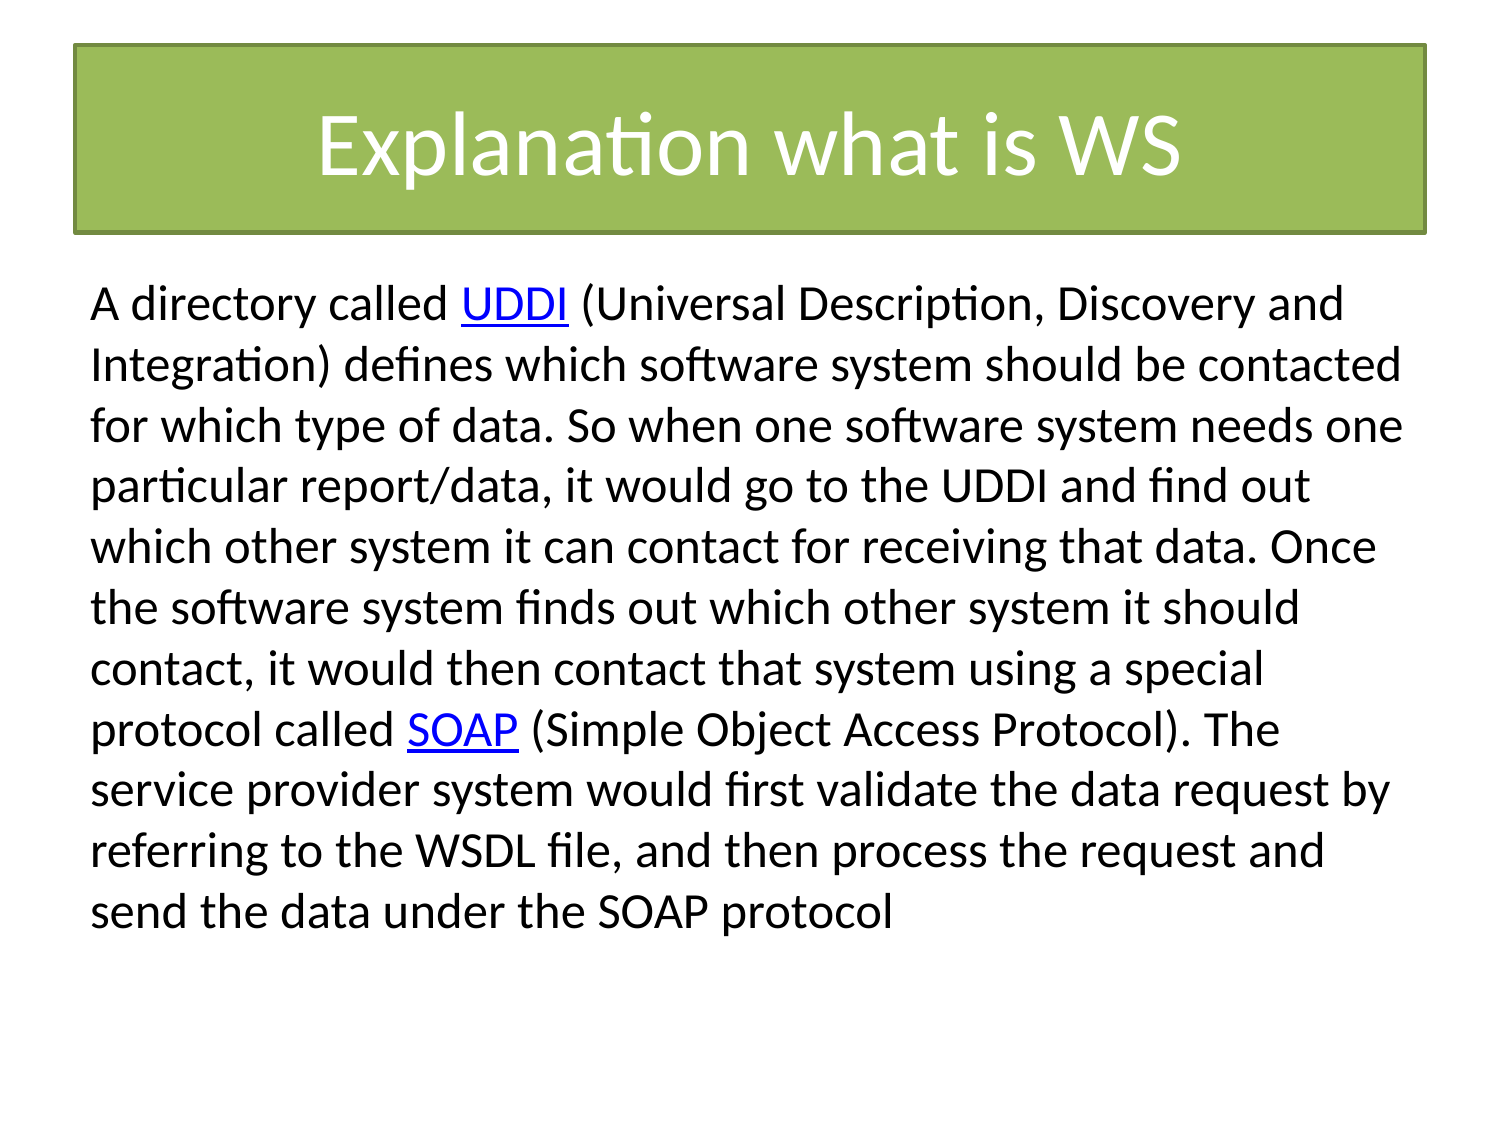

# Explanation what is WS
A directory called UDDI (Universal Description, Discovery and Integration) defines which software system should be contacted for which type of data. So when one software system needs one particular report/data, it would go to the UDDI and find out which other system it can contact for receiving that data. Once the software system finds out which other system it should contact, it would then contact that system using a special protocol called SOAP (Simple Object Access Protocol). The service provider system would first validate the data request by referring to the WSDL file, and then process the request and send the data under the SOAP protocol